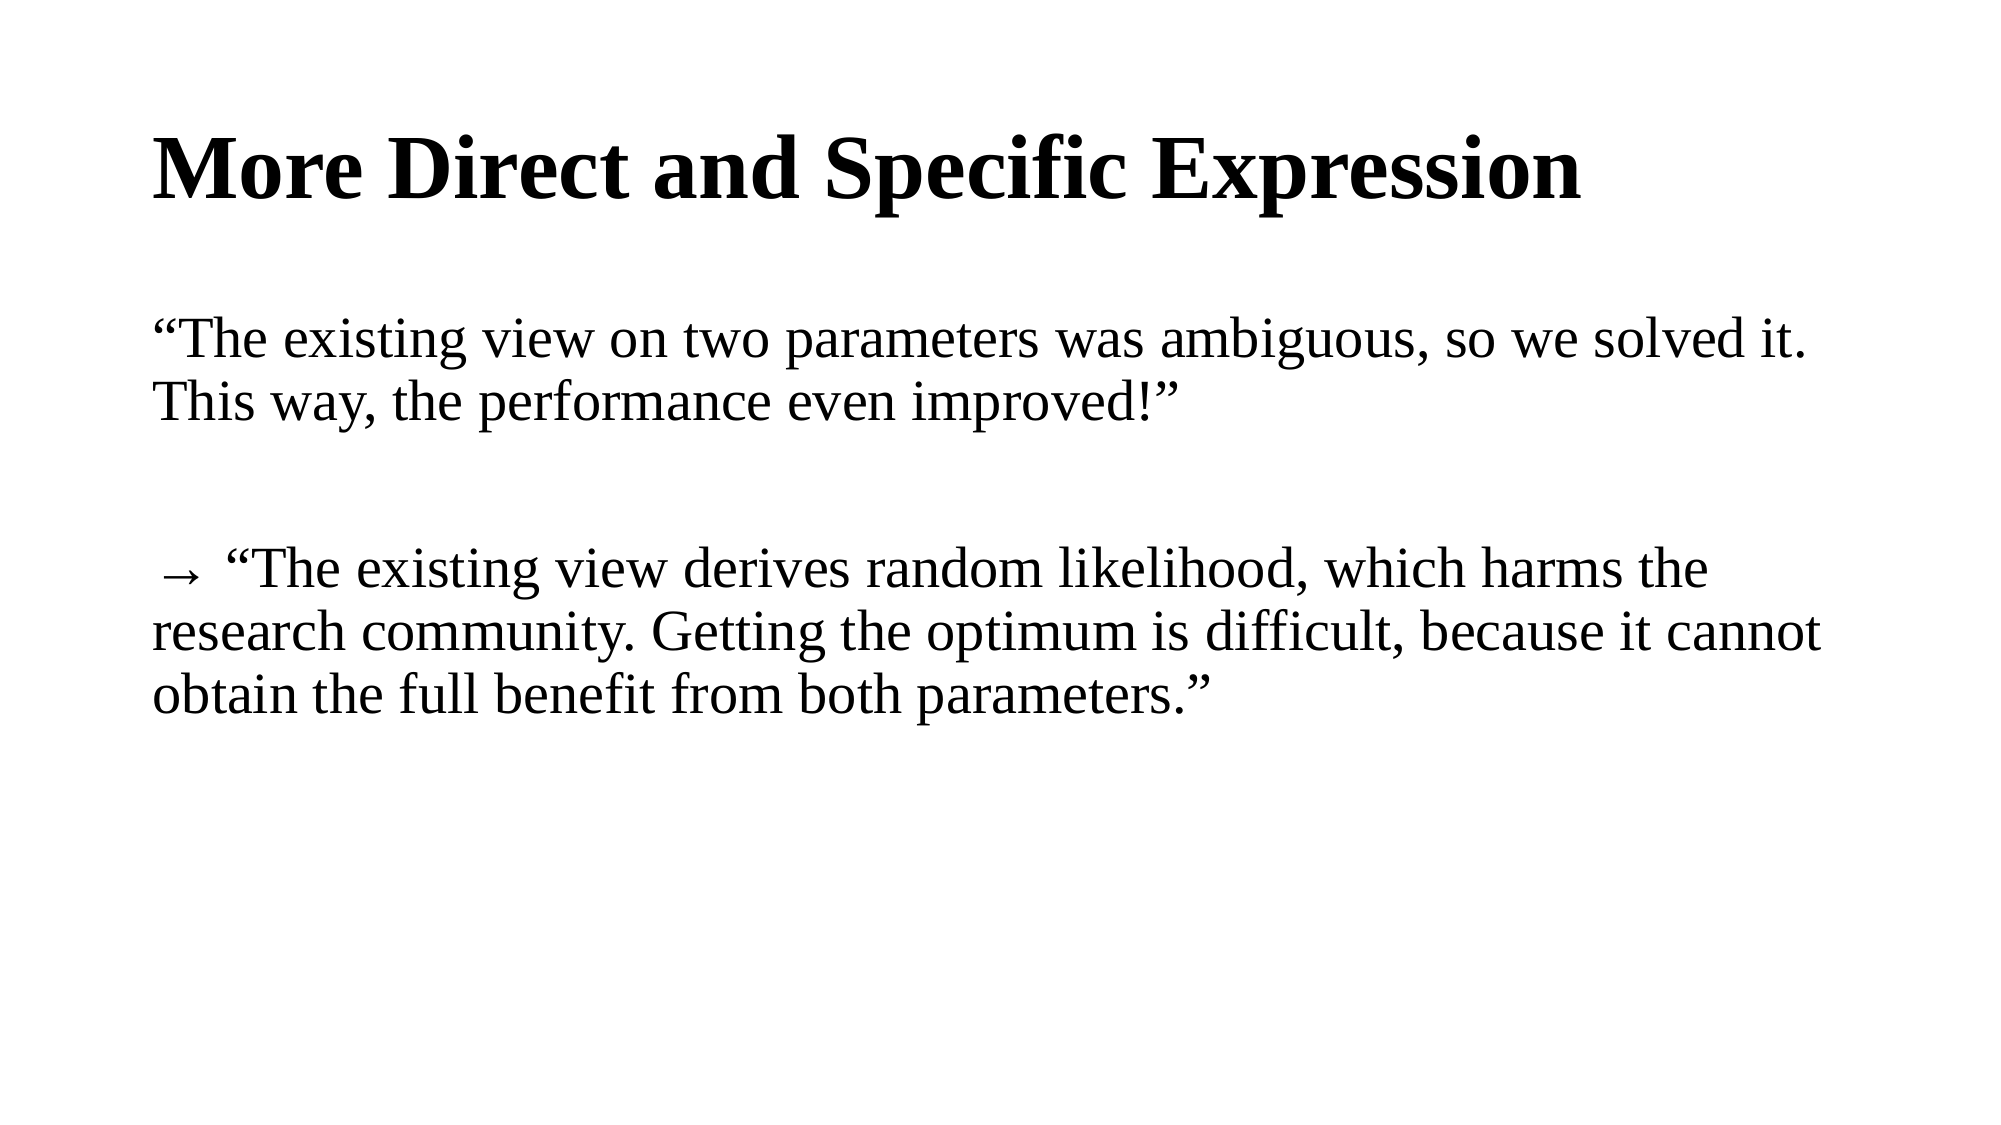

# More Direct and Specific Expression
“The existing view on two parameters was ambiguous, so we solved it. This way, the performance even improved!”

→ “The existing view derives random likelihood, which harms the research community. Getting the optimum is difficult, because it cannot obtain the full benefit from both parameters.”